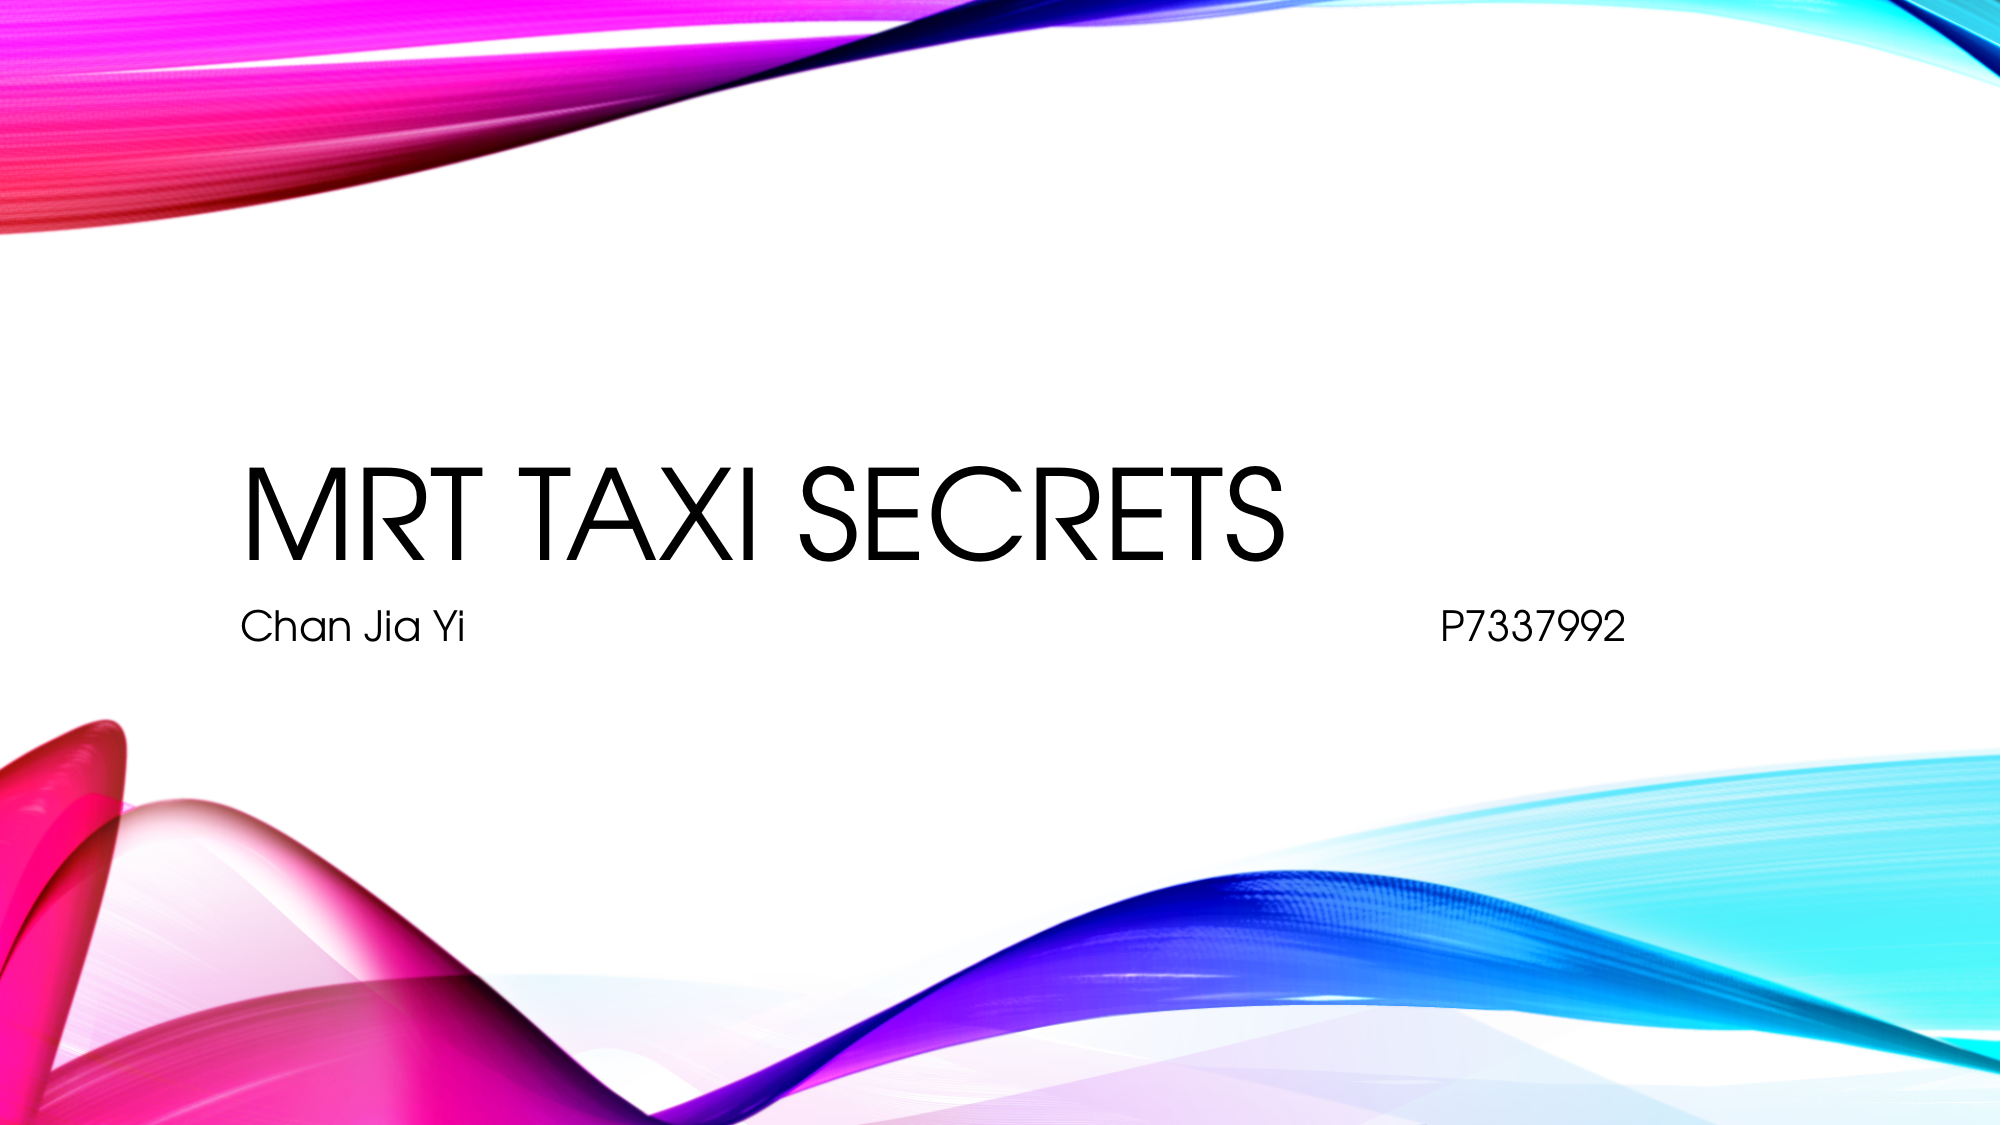

# MRT Taxi Secrets
Chan Jia Yi							P7337992